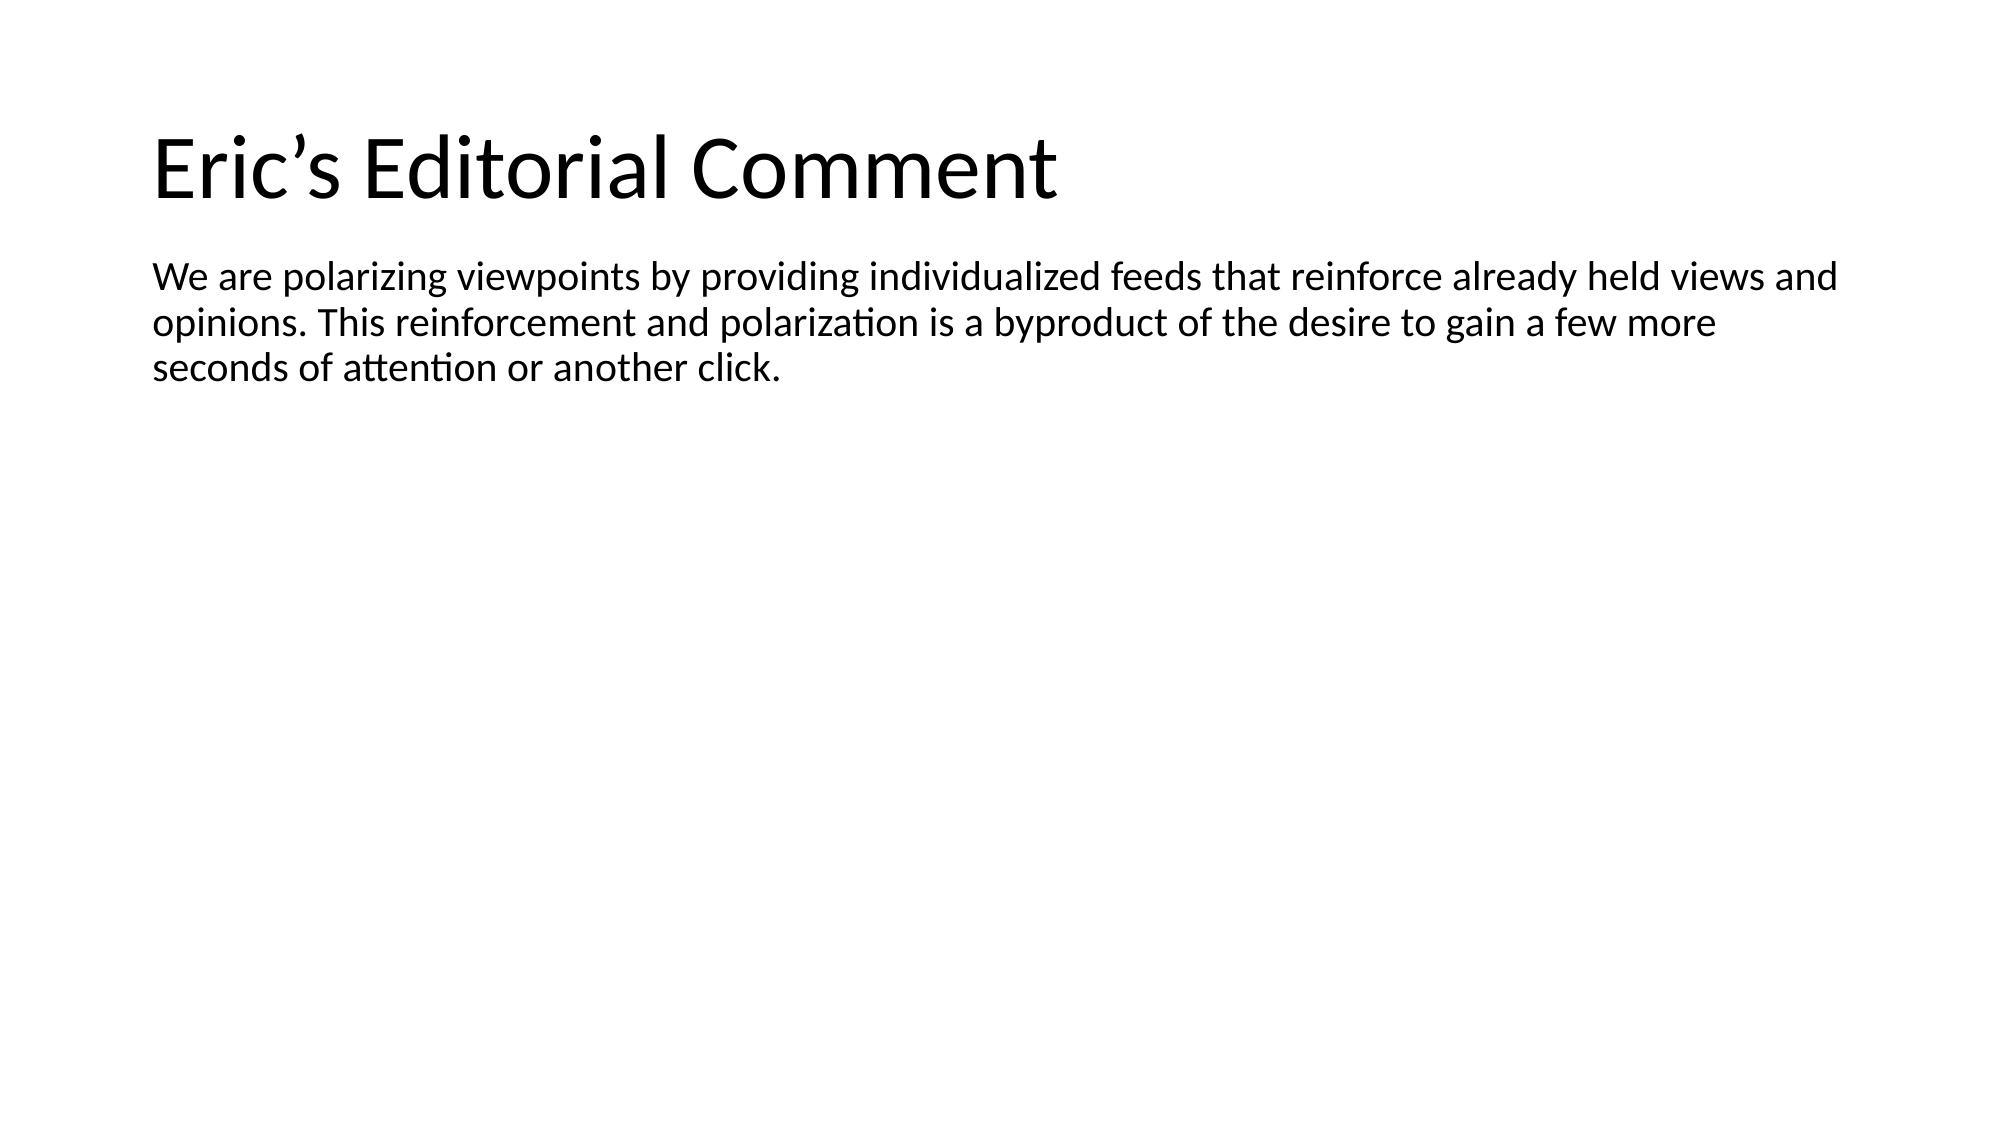

# Eric’s Editorial Comment
We are polarizing viewpoints by providing individualized feeds that reinforce already held views and opinions. This reinforcement and polarization is a byproduct of the desire to gain a few more seconds of attention or another click.